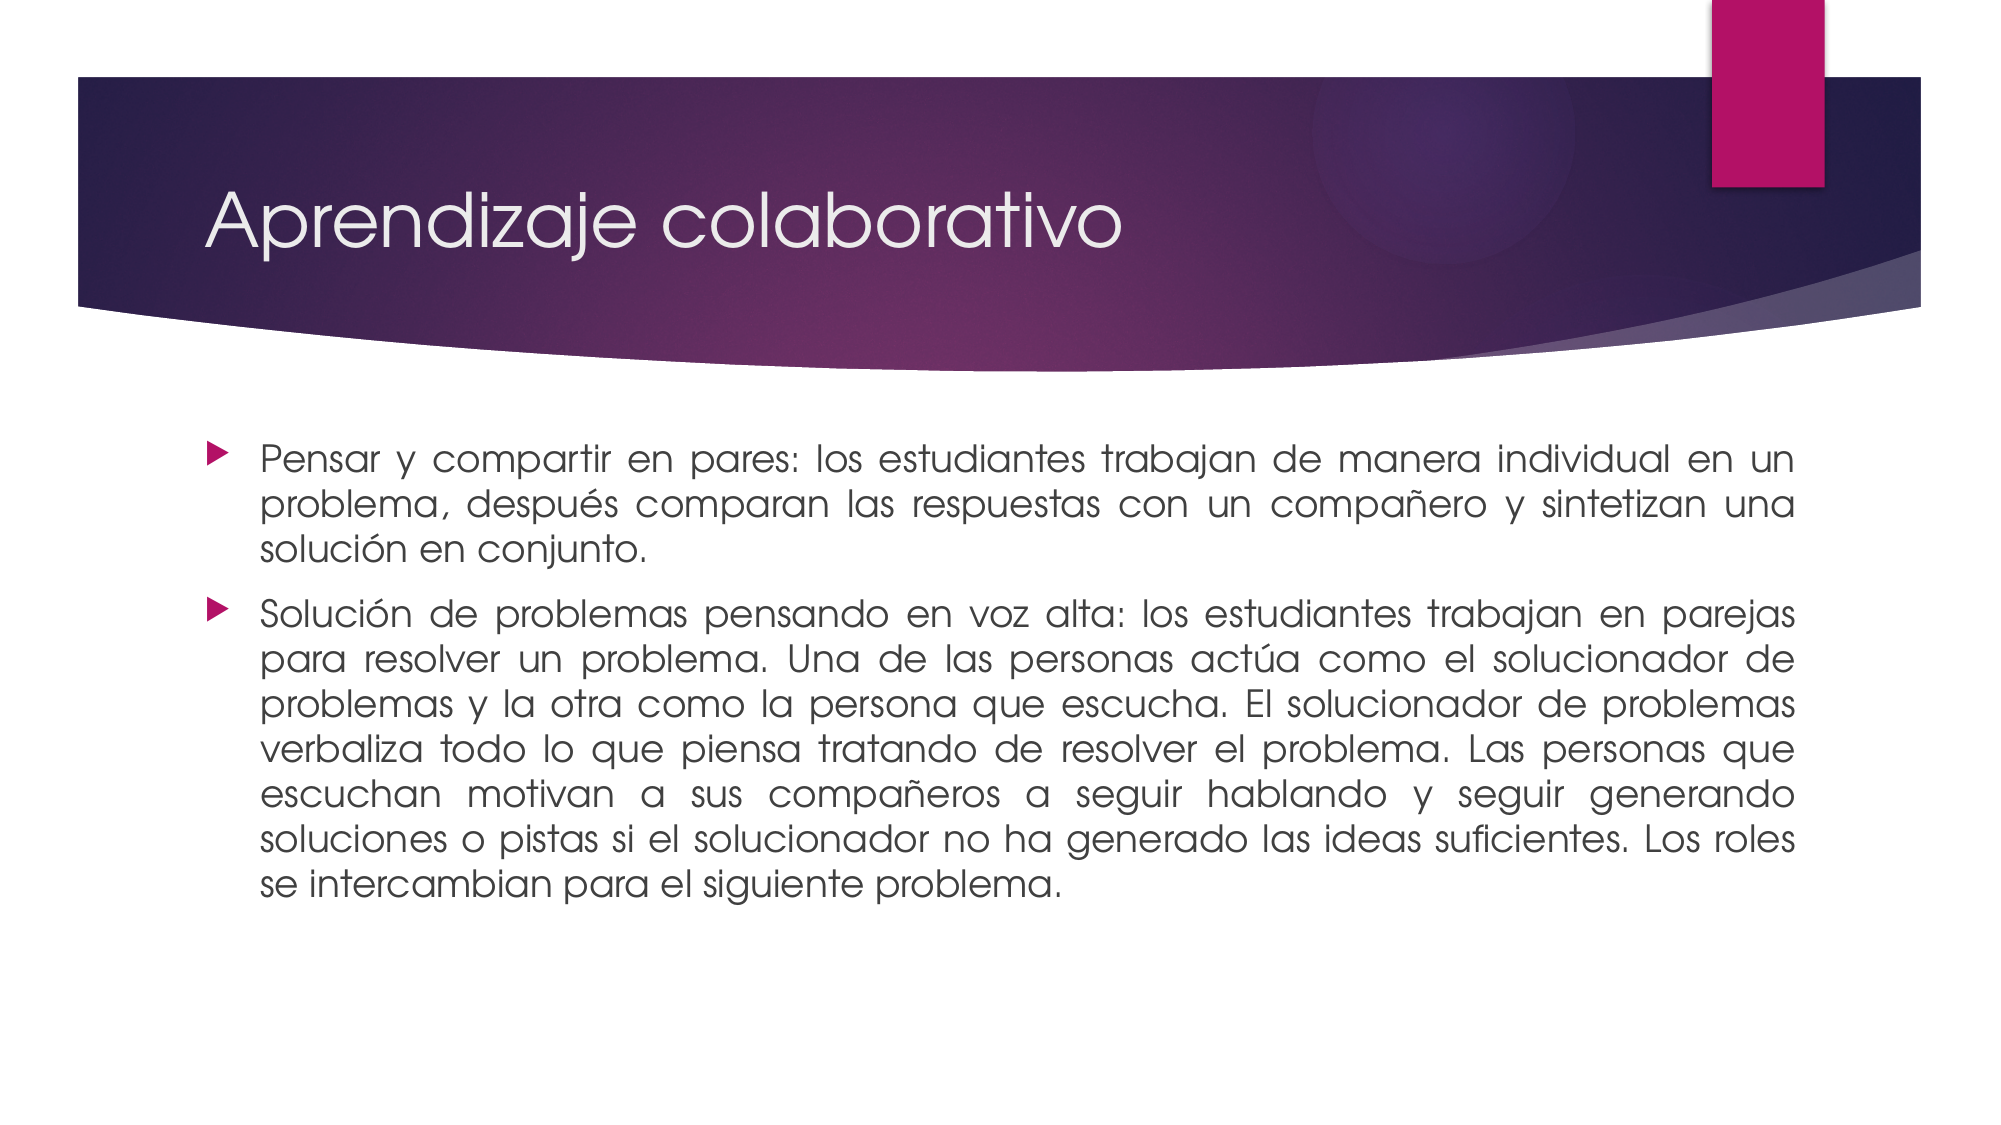

# Aprendizaje colaborativo
Pensar y compartir en pares: los estudiantes trabajan de manera individual en un problema, después comparan las respuestas con un compañero y sintetizan una solución en conjunto.
Solución de problemas pensando en voz alta: los estudiantes trabajan en parejas para resolver un problema. Una de las personas actúa como el solucionador de problemas y la otra como la persona que escucha. El solucionador de problemas verbaliza todo lo que piensa tratando de resolver el problema. Las personas que escuchan motivan a sus compañeros a seguir hablando y seguir generando soluciones o pistas si el solucionador no ha generado las ideas suficientes. Los roles se intercambian para el siguiente problema.